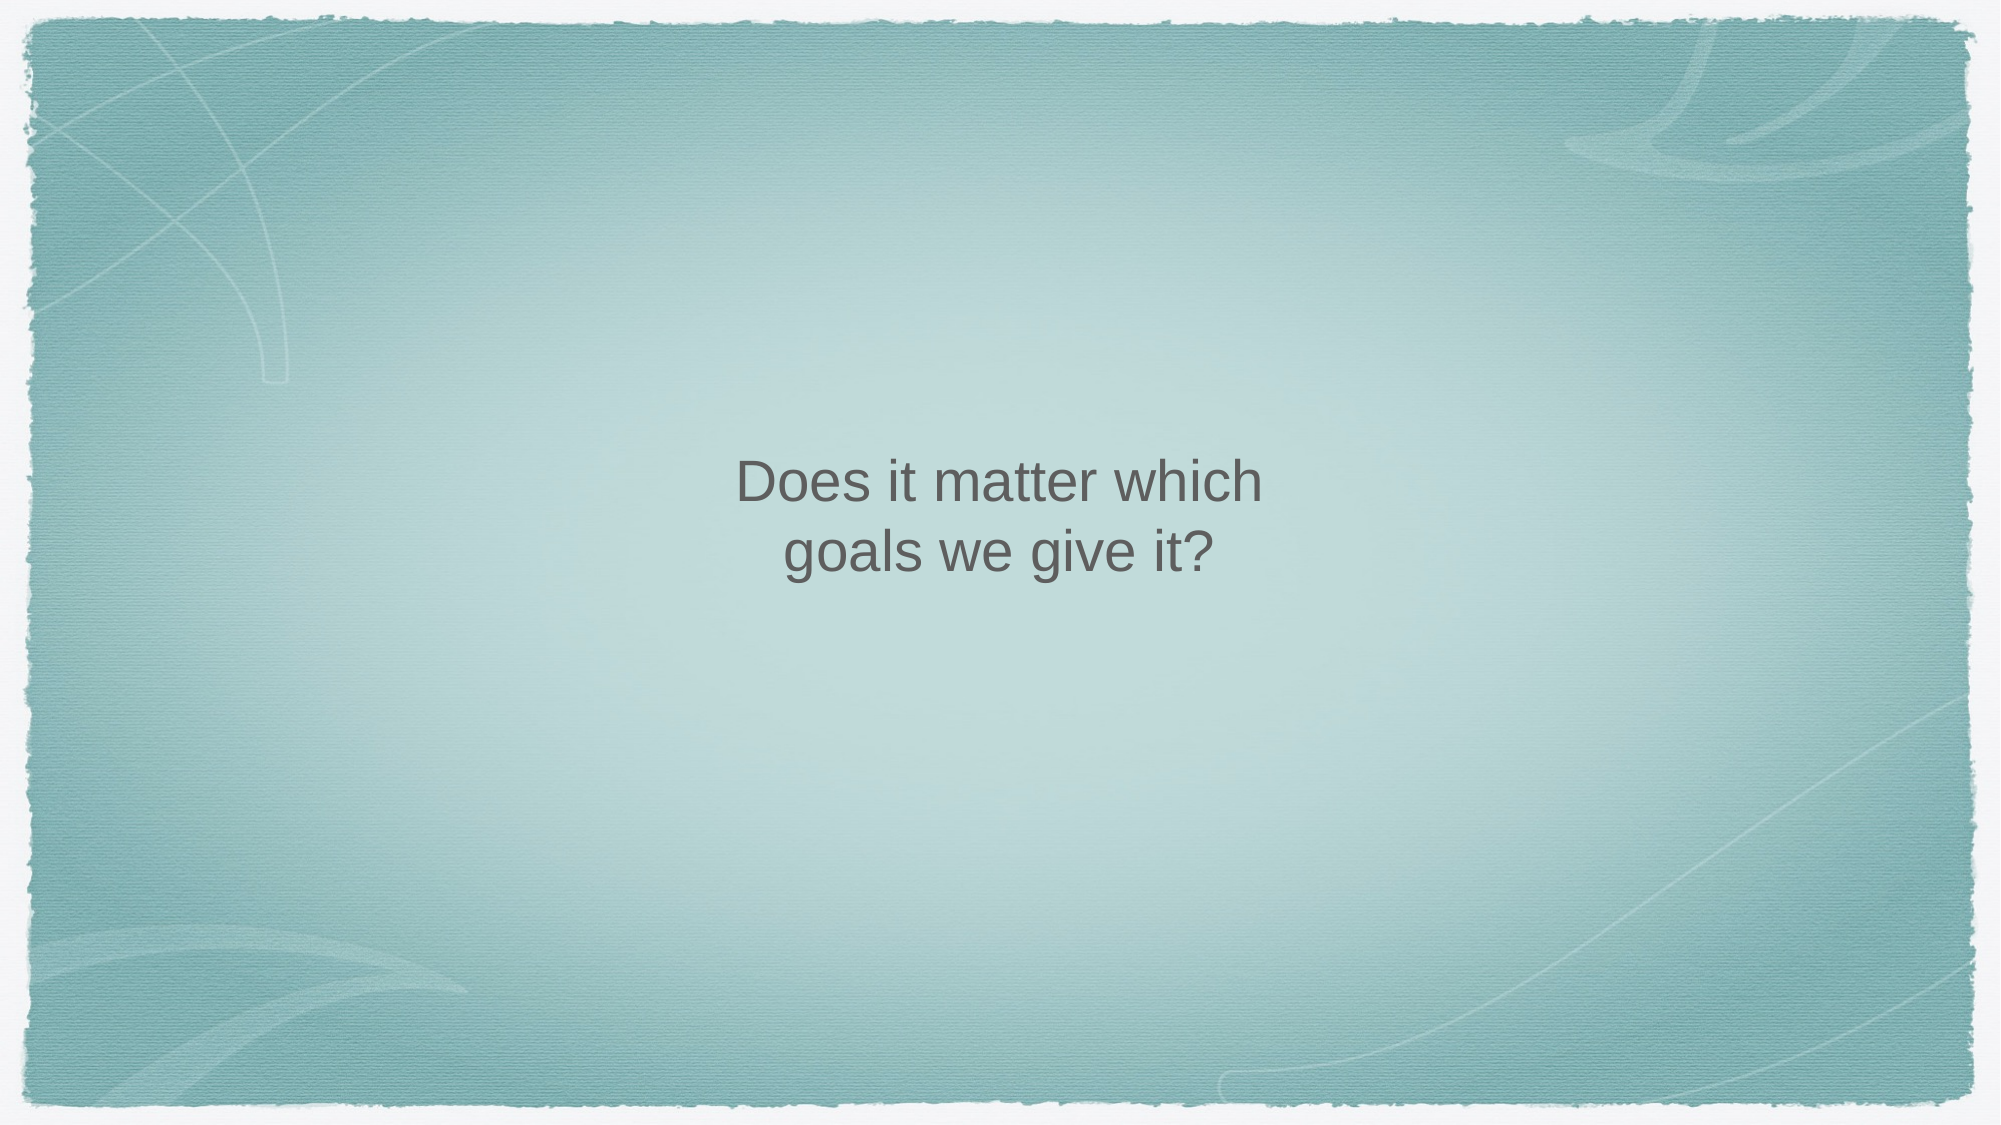

Does it matter which
goals we give it?